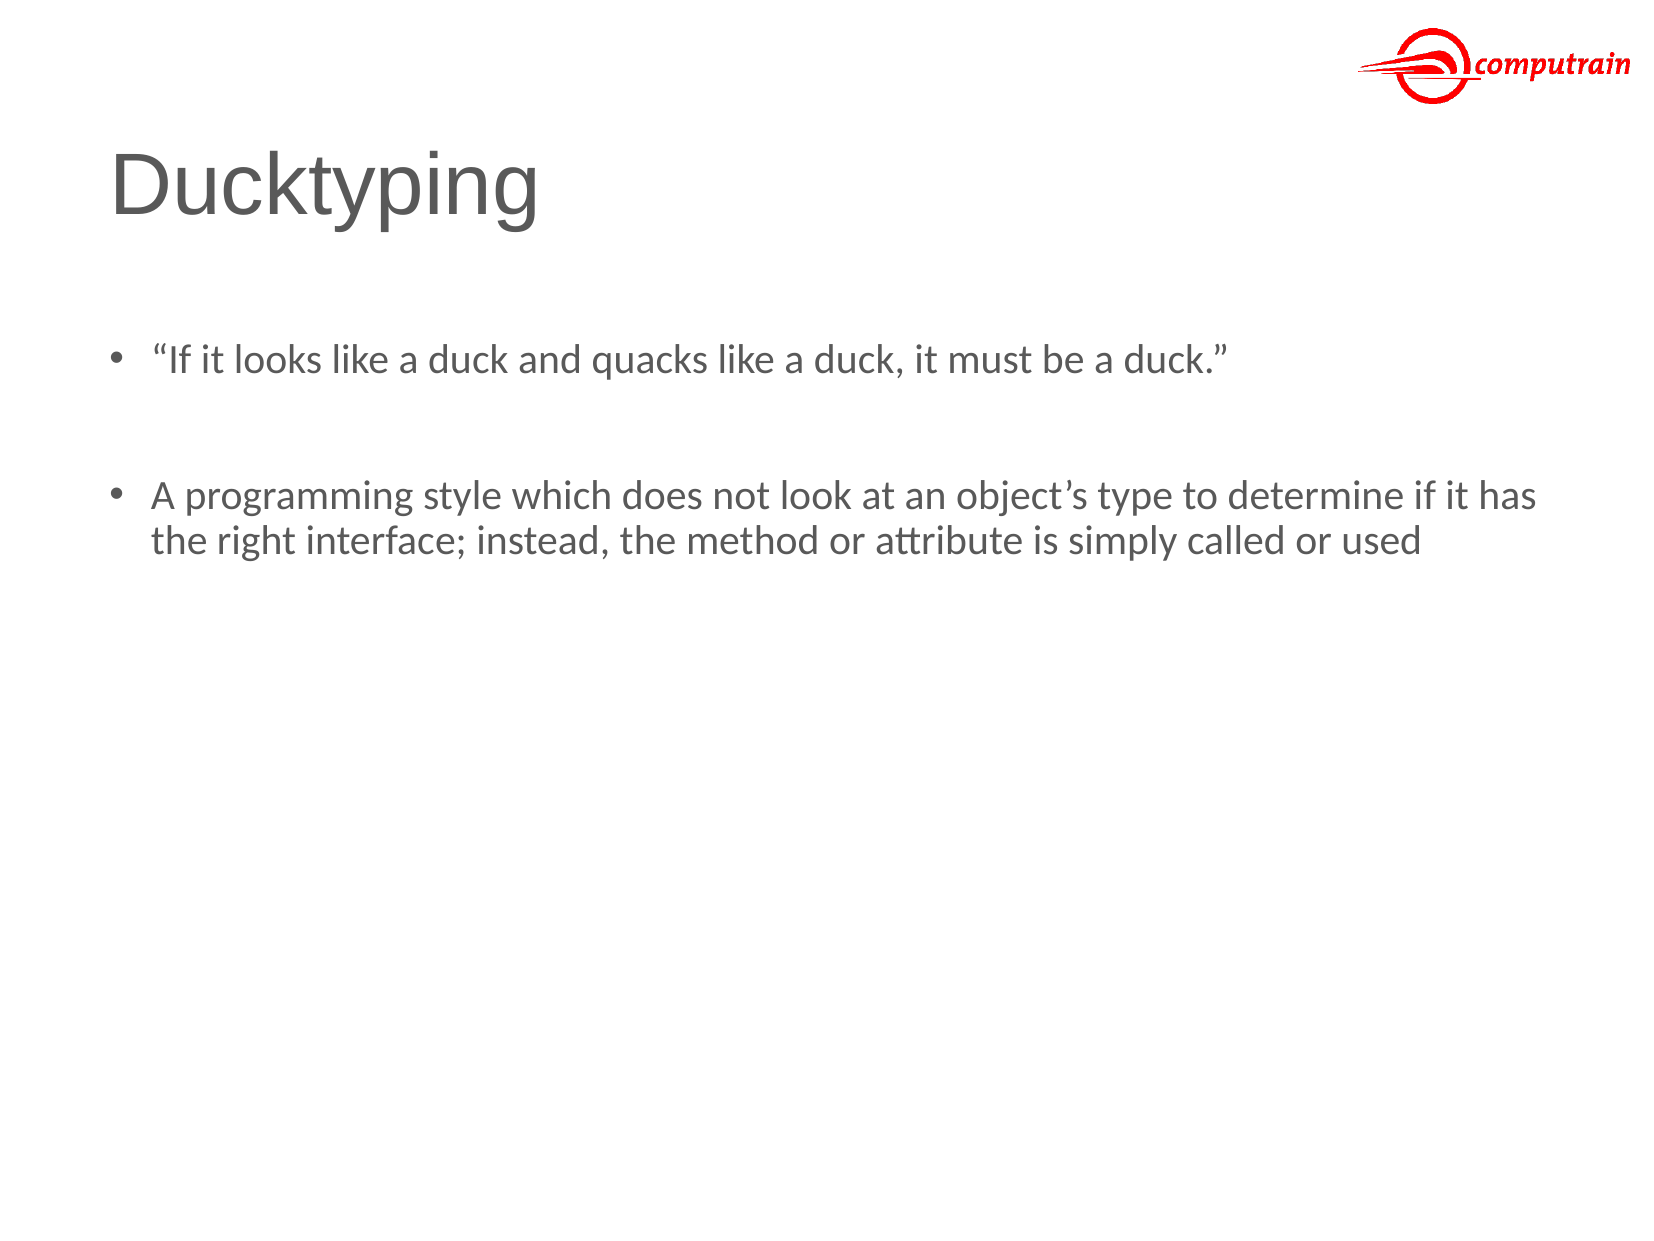

# Ducktyping
“If it looks like a duck and quacks like a duck, it must be a duck.”

A programming style which does not look at an object’s type to determine if it has the right interface; instead, the method or attribute is simply called or used